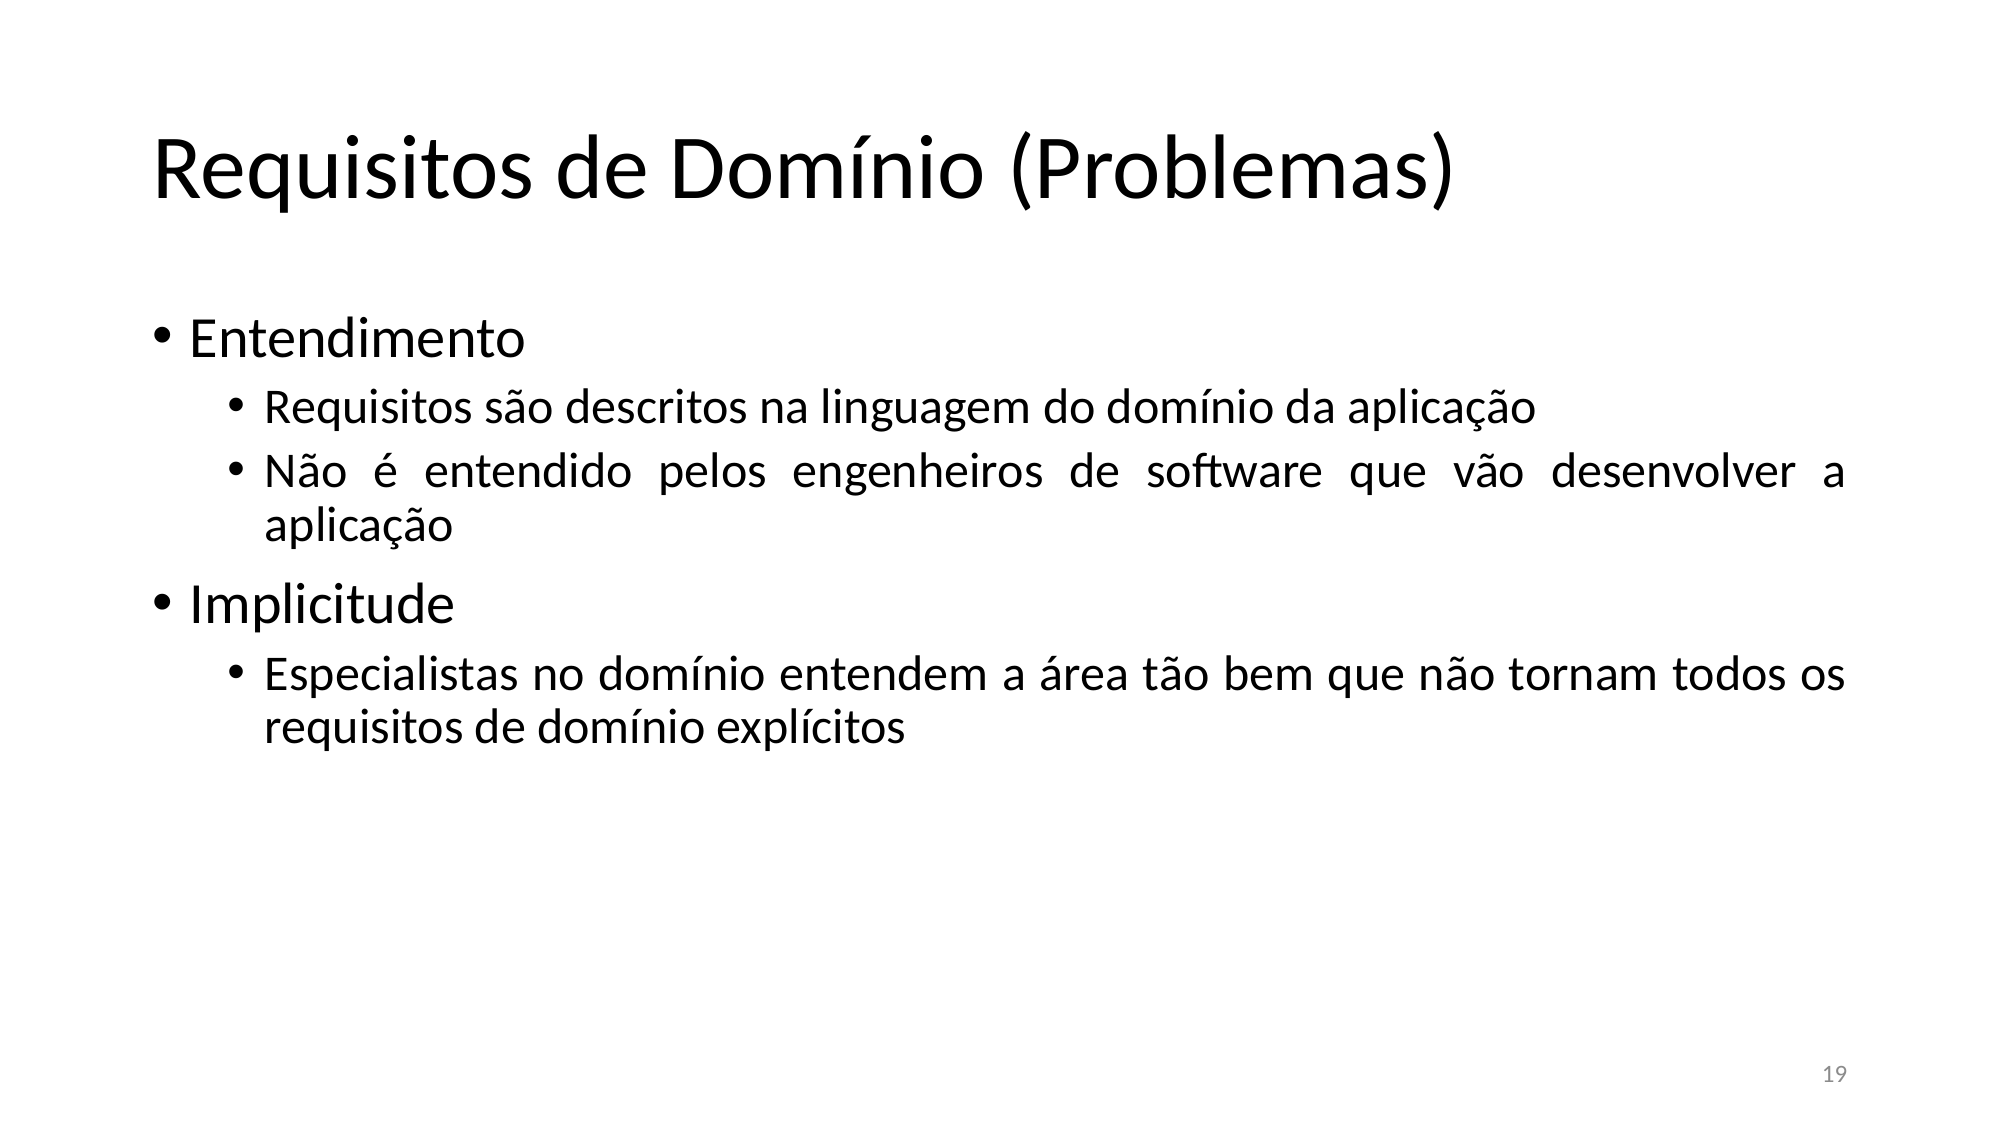

# Requisitos de Domínio (Problemas)
Entendimento
Requisitos são descritos na linguagem do domínio da aplicação
Não é entendido pelos engenheiros de software que vão desenvolver a aplicação
Implicitude
Especialistas no domínio entendem a área tão bem que não tornam todos os requisitos de domínio explícitos
19